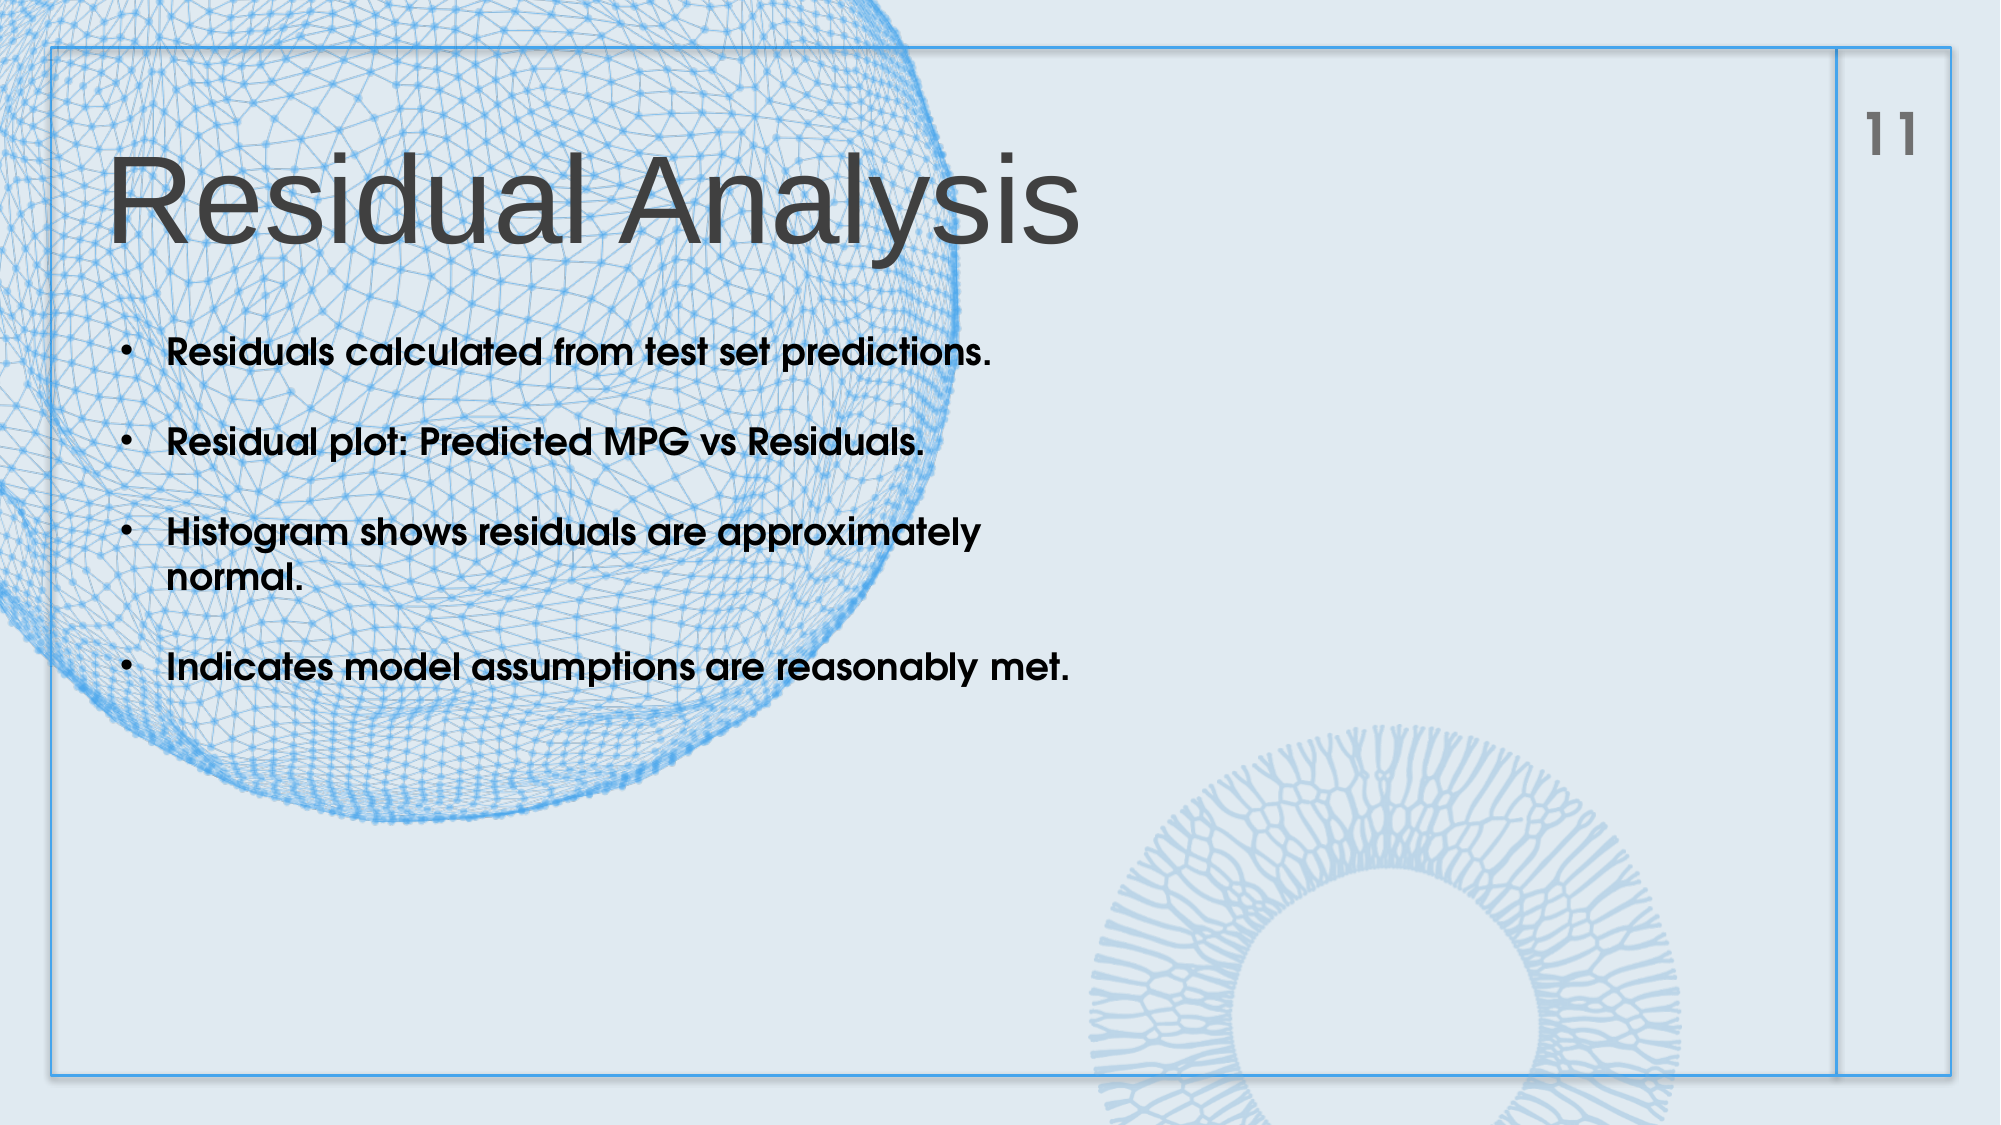

11
Residual Analysis
Residuals calculated from test set predictions.

Residual plot: Predicted MPG vs Residuals.

Histogram shows residuals are approximately normal.

Indicates model assumptions are reasonably met.